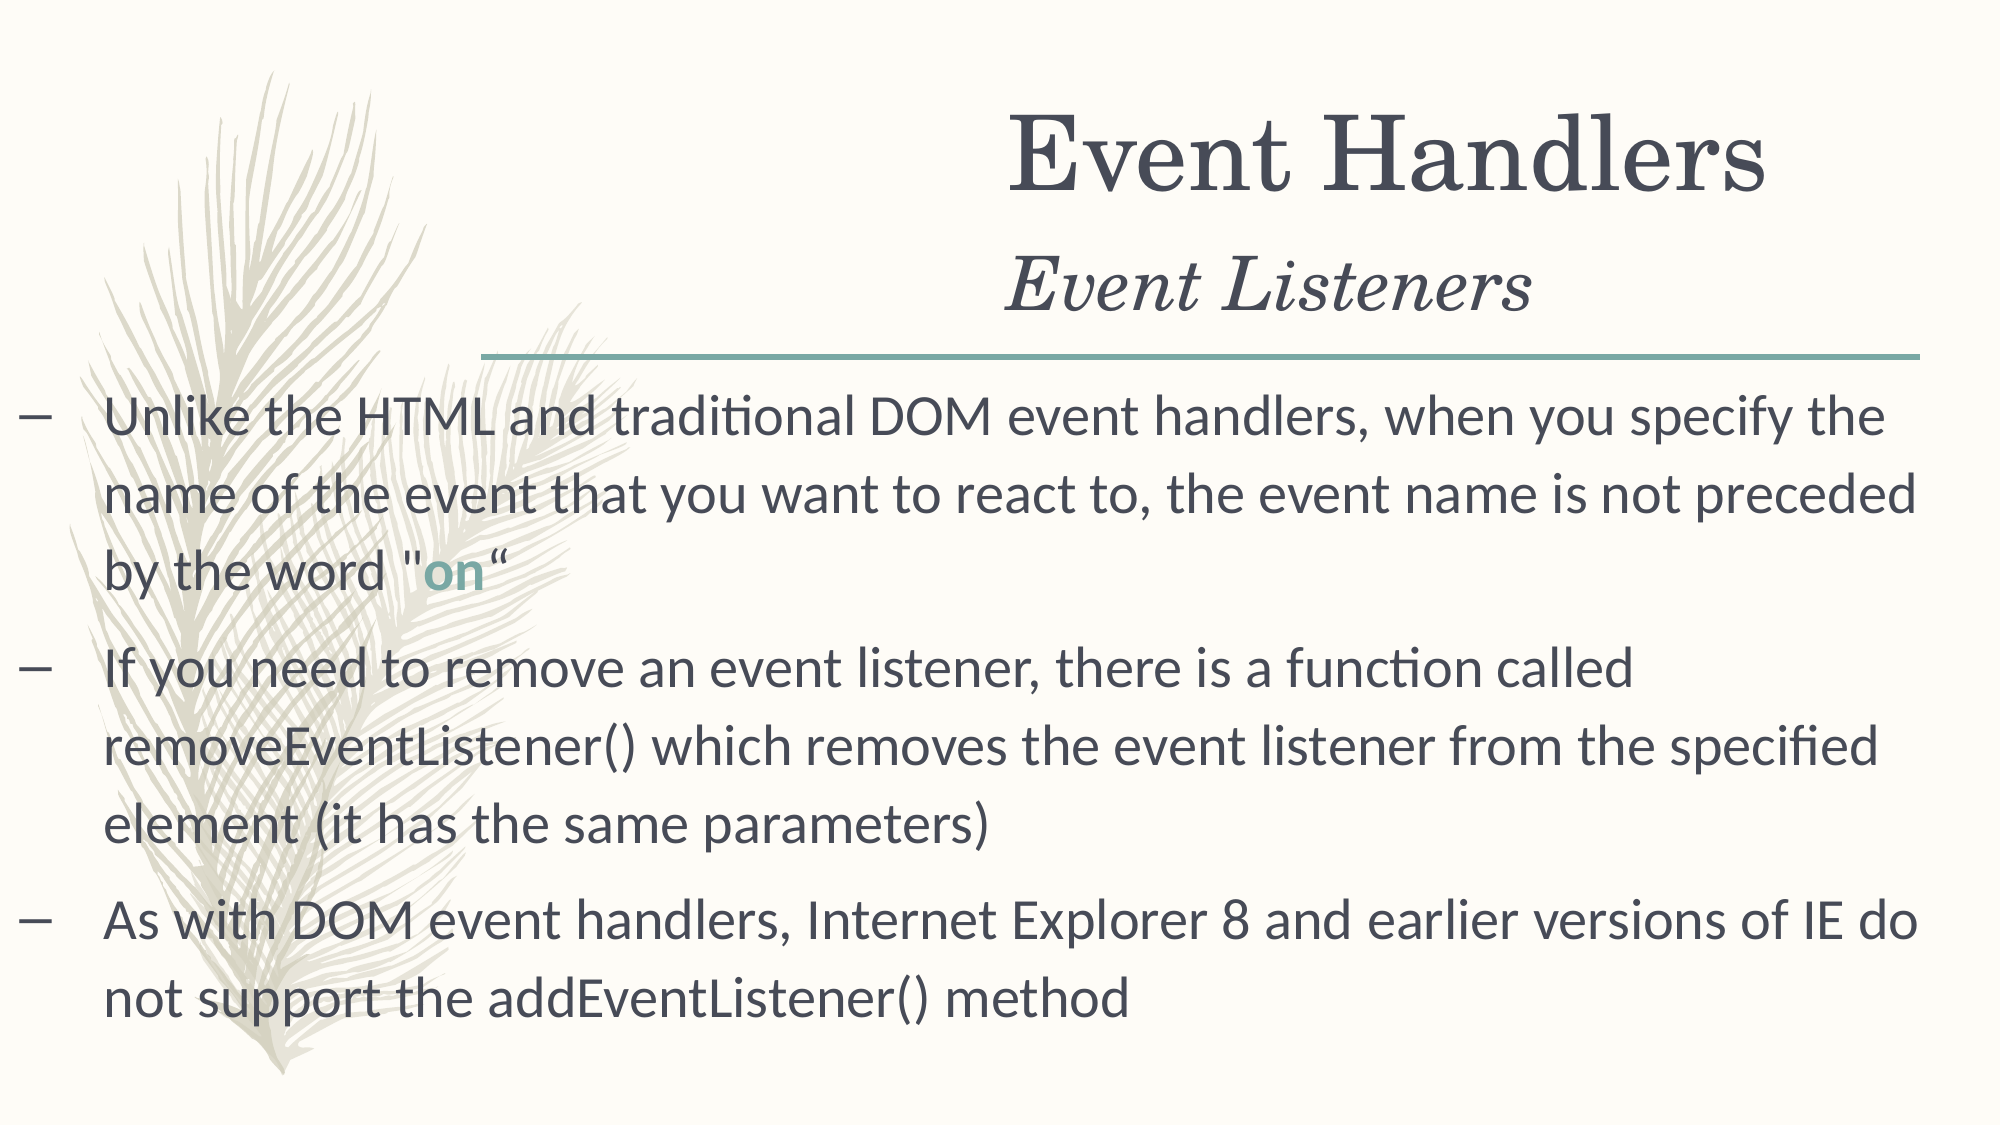

# Event Handlers Event Listeners
Unlike the HTML and traditional DOM event handlers, when you specify the name of the event that you want to react to, the event name is not preceded by the word "on“
If you need to remove an event listener, there is a function called removeEventListener() which removes the event listener from the specified element (it has the same parameters)
As with DOM event handlers, Internet Explorer 8 and earlier versions of IE do not support the addEventListener() method